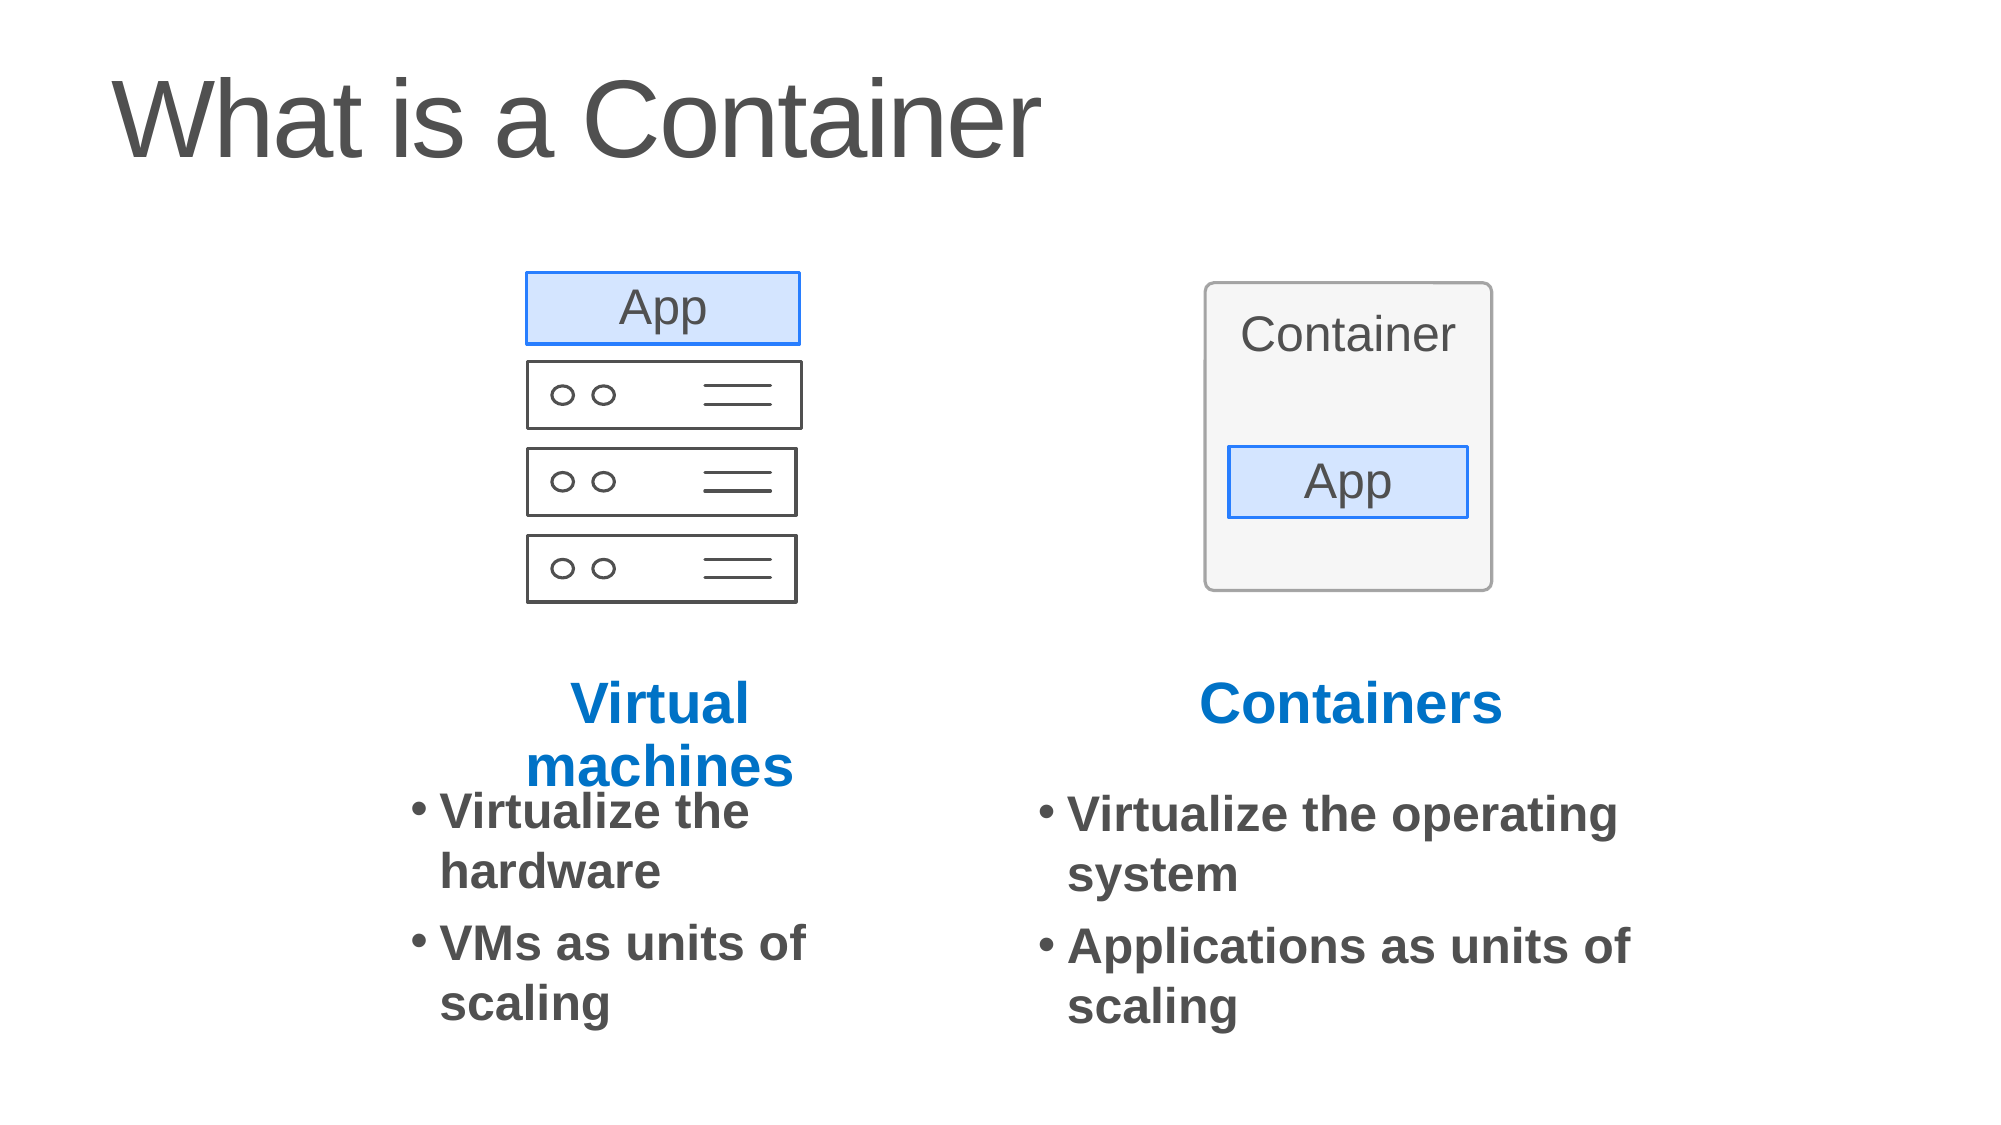

What is a Container

Container
App
App

Virtual machines
Containers
Virtualize the hardware
VMs as units of scaling
Virtualize the operating system
Applications as units of scaling